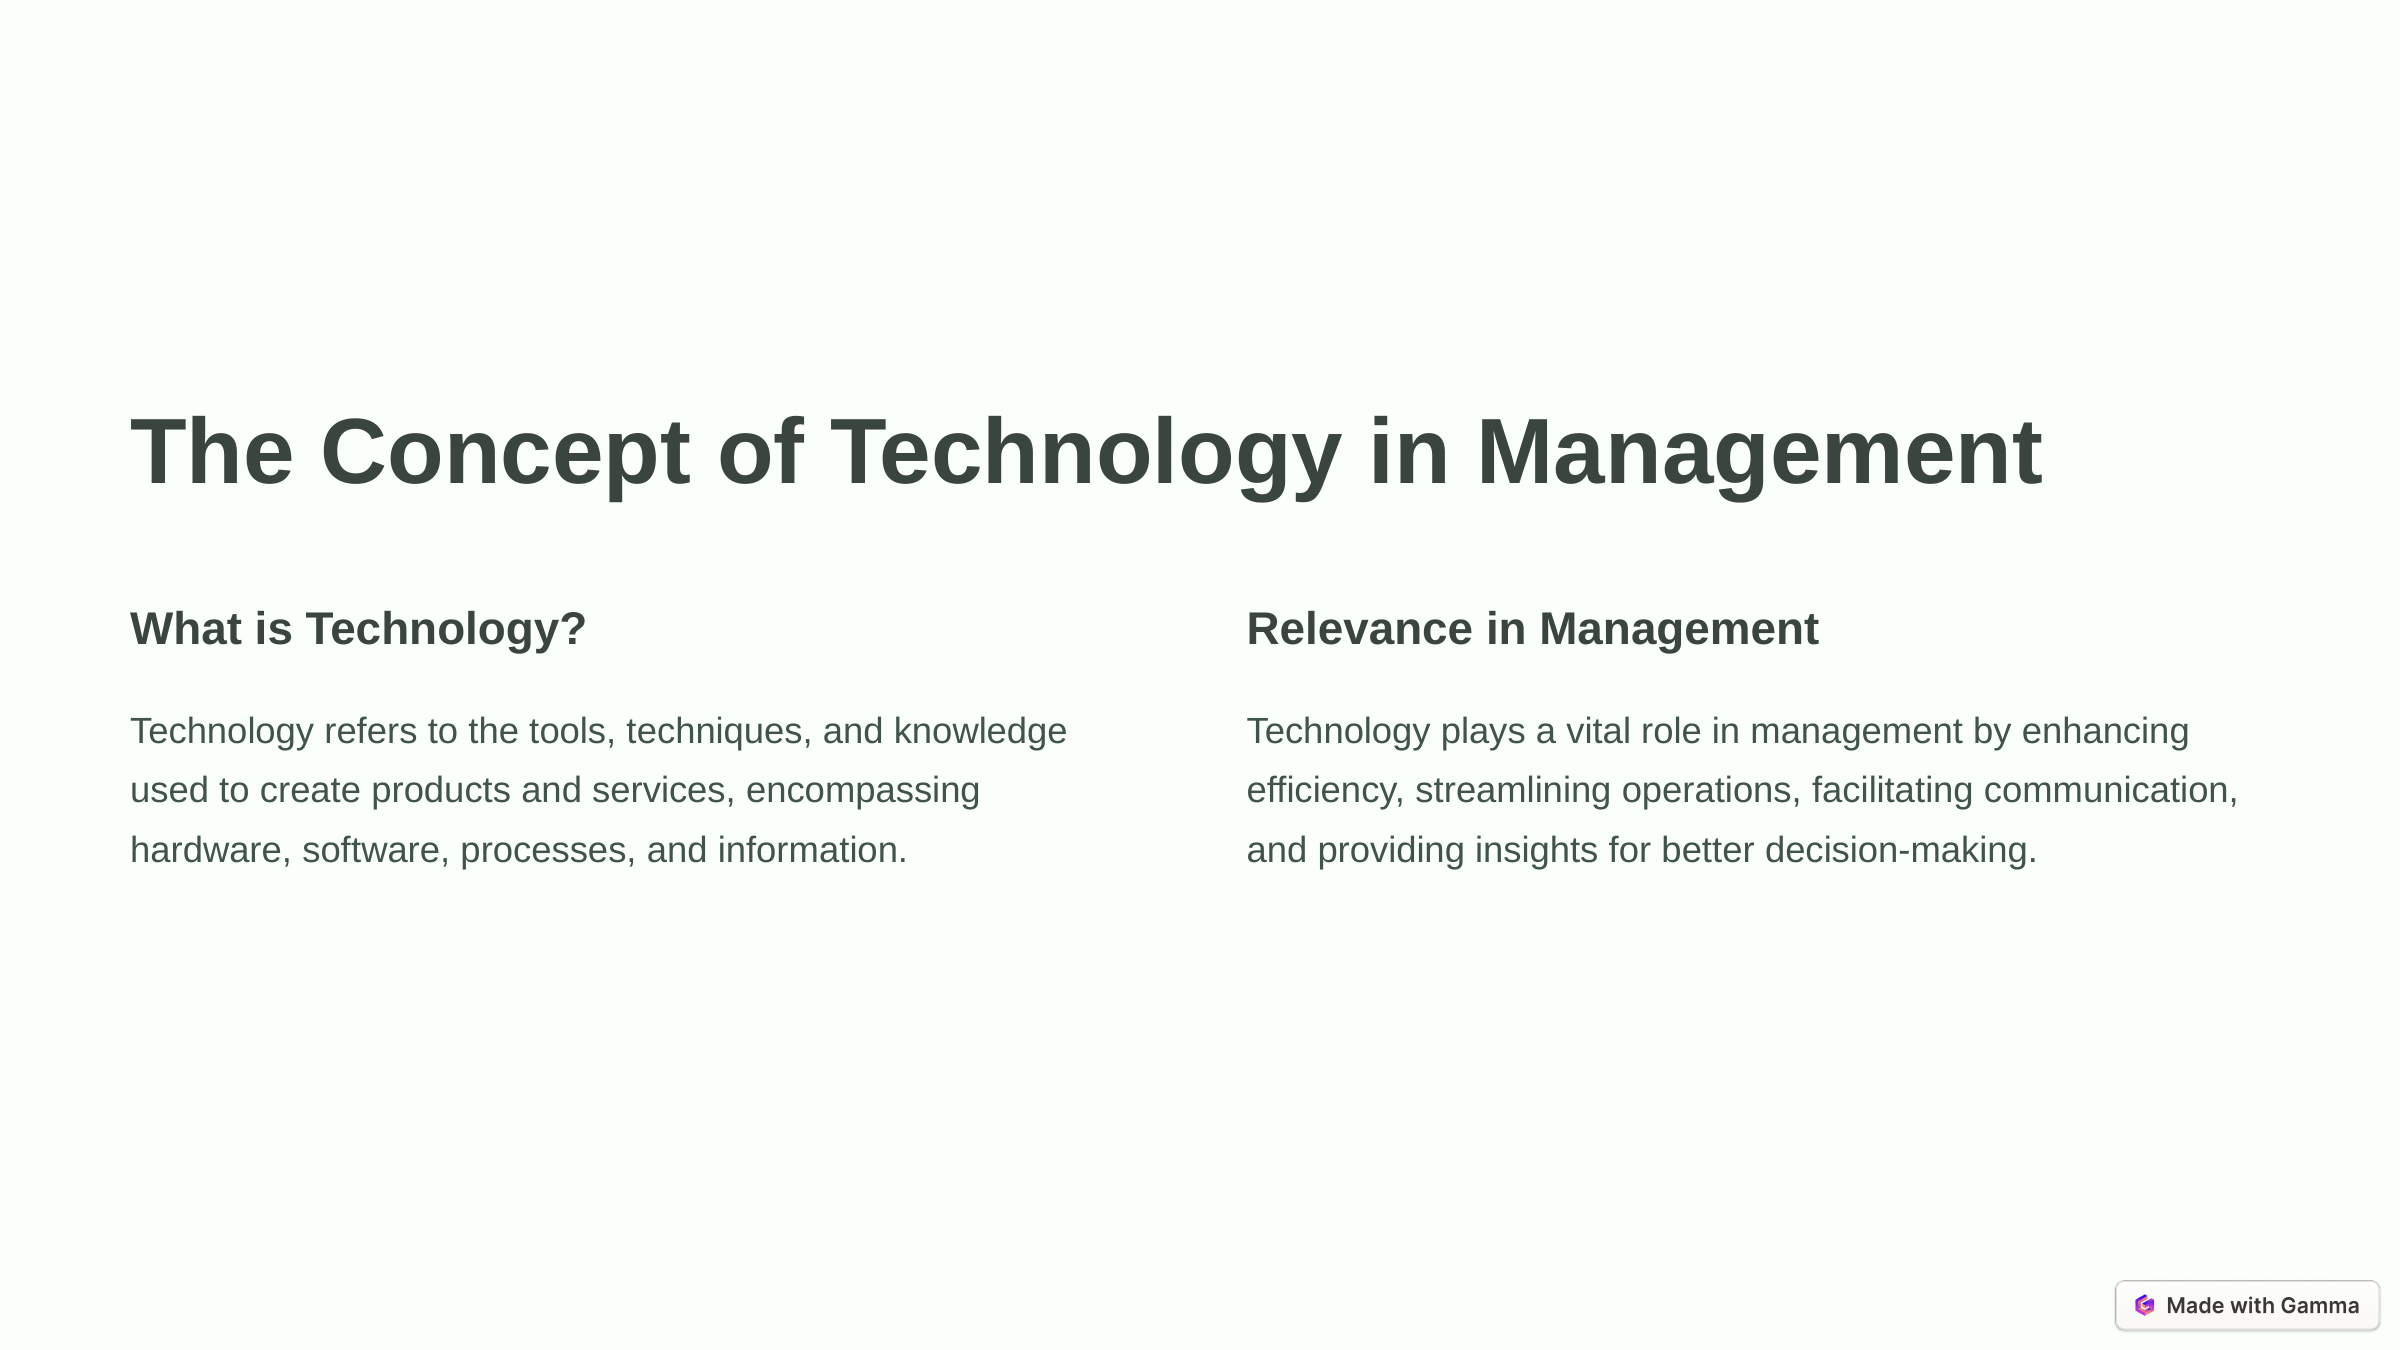

The Concept of Technology in Management
What is Technology?
Relevance in Management
Technology refers to the tools, techniques, and knowledge used to create products and services, encompassing hardware, software, processes, and information.
Technology plays a vital role in management by enhancing efficiency, streamlining operations, facilitating communication, and providing insights for better decision-making.